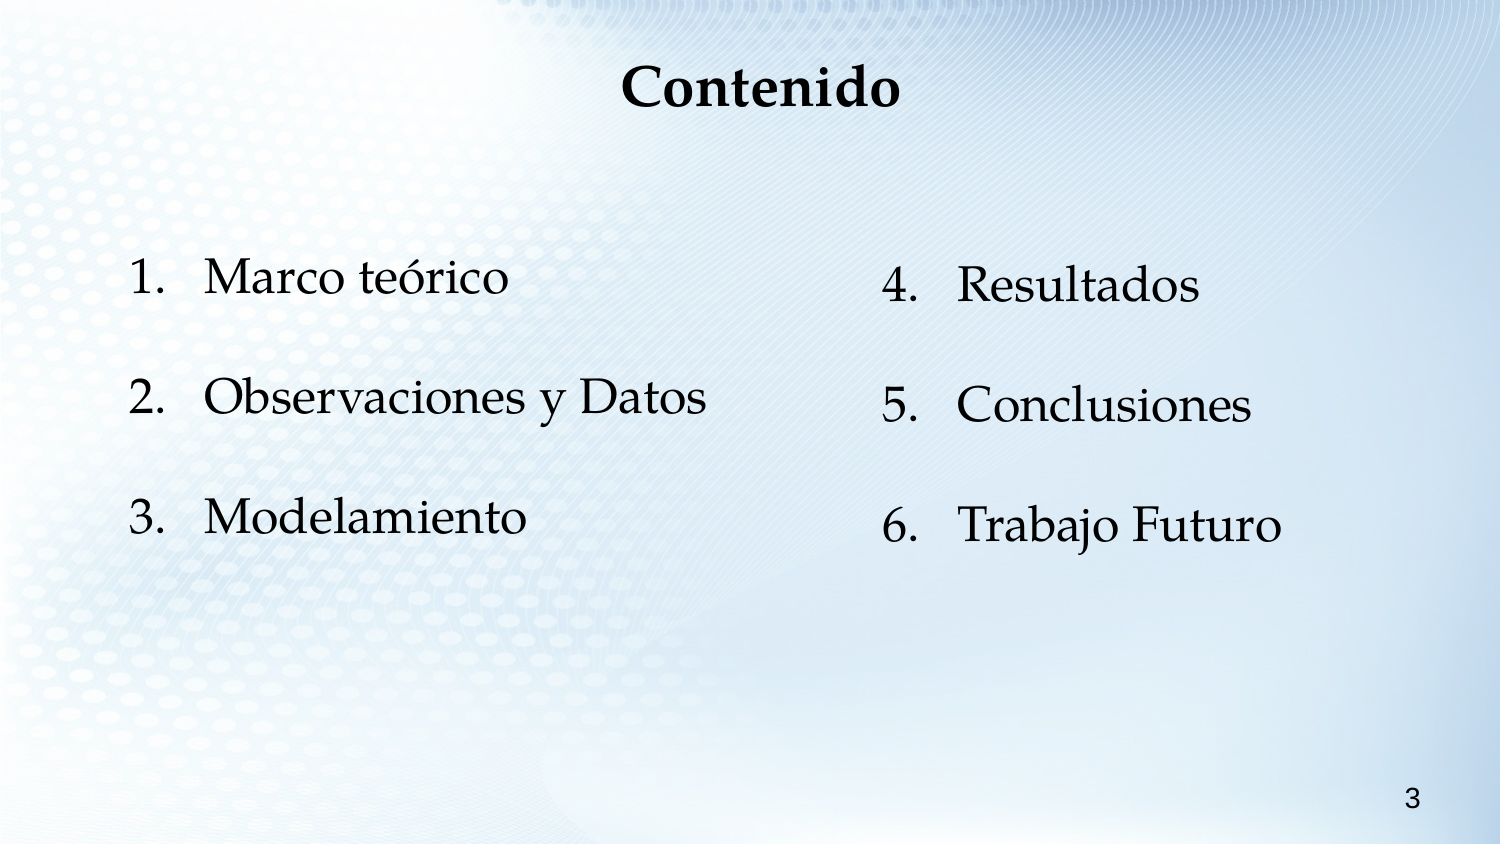

Contenido
Marco teórico

Observaciones y Datos

Modelamiento
4.   Resultados

5.   Conclusiones

6.   Trabajo Futuro
3